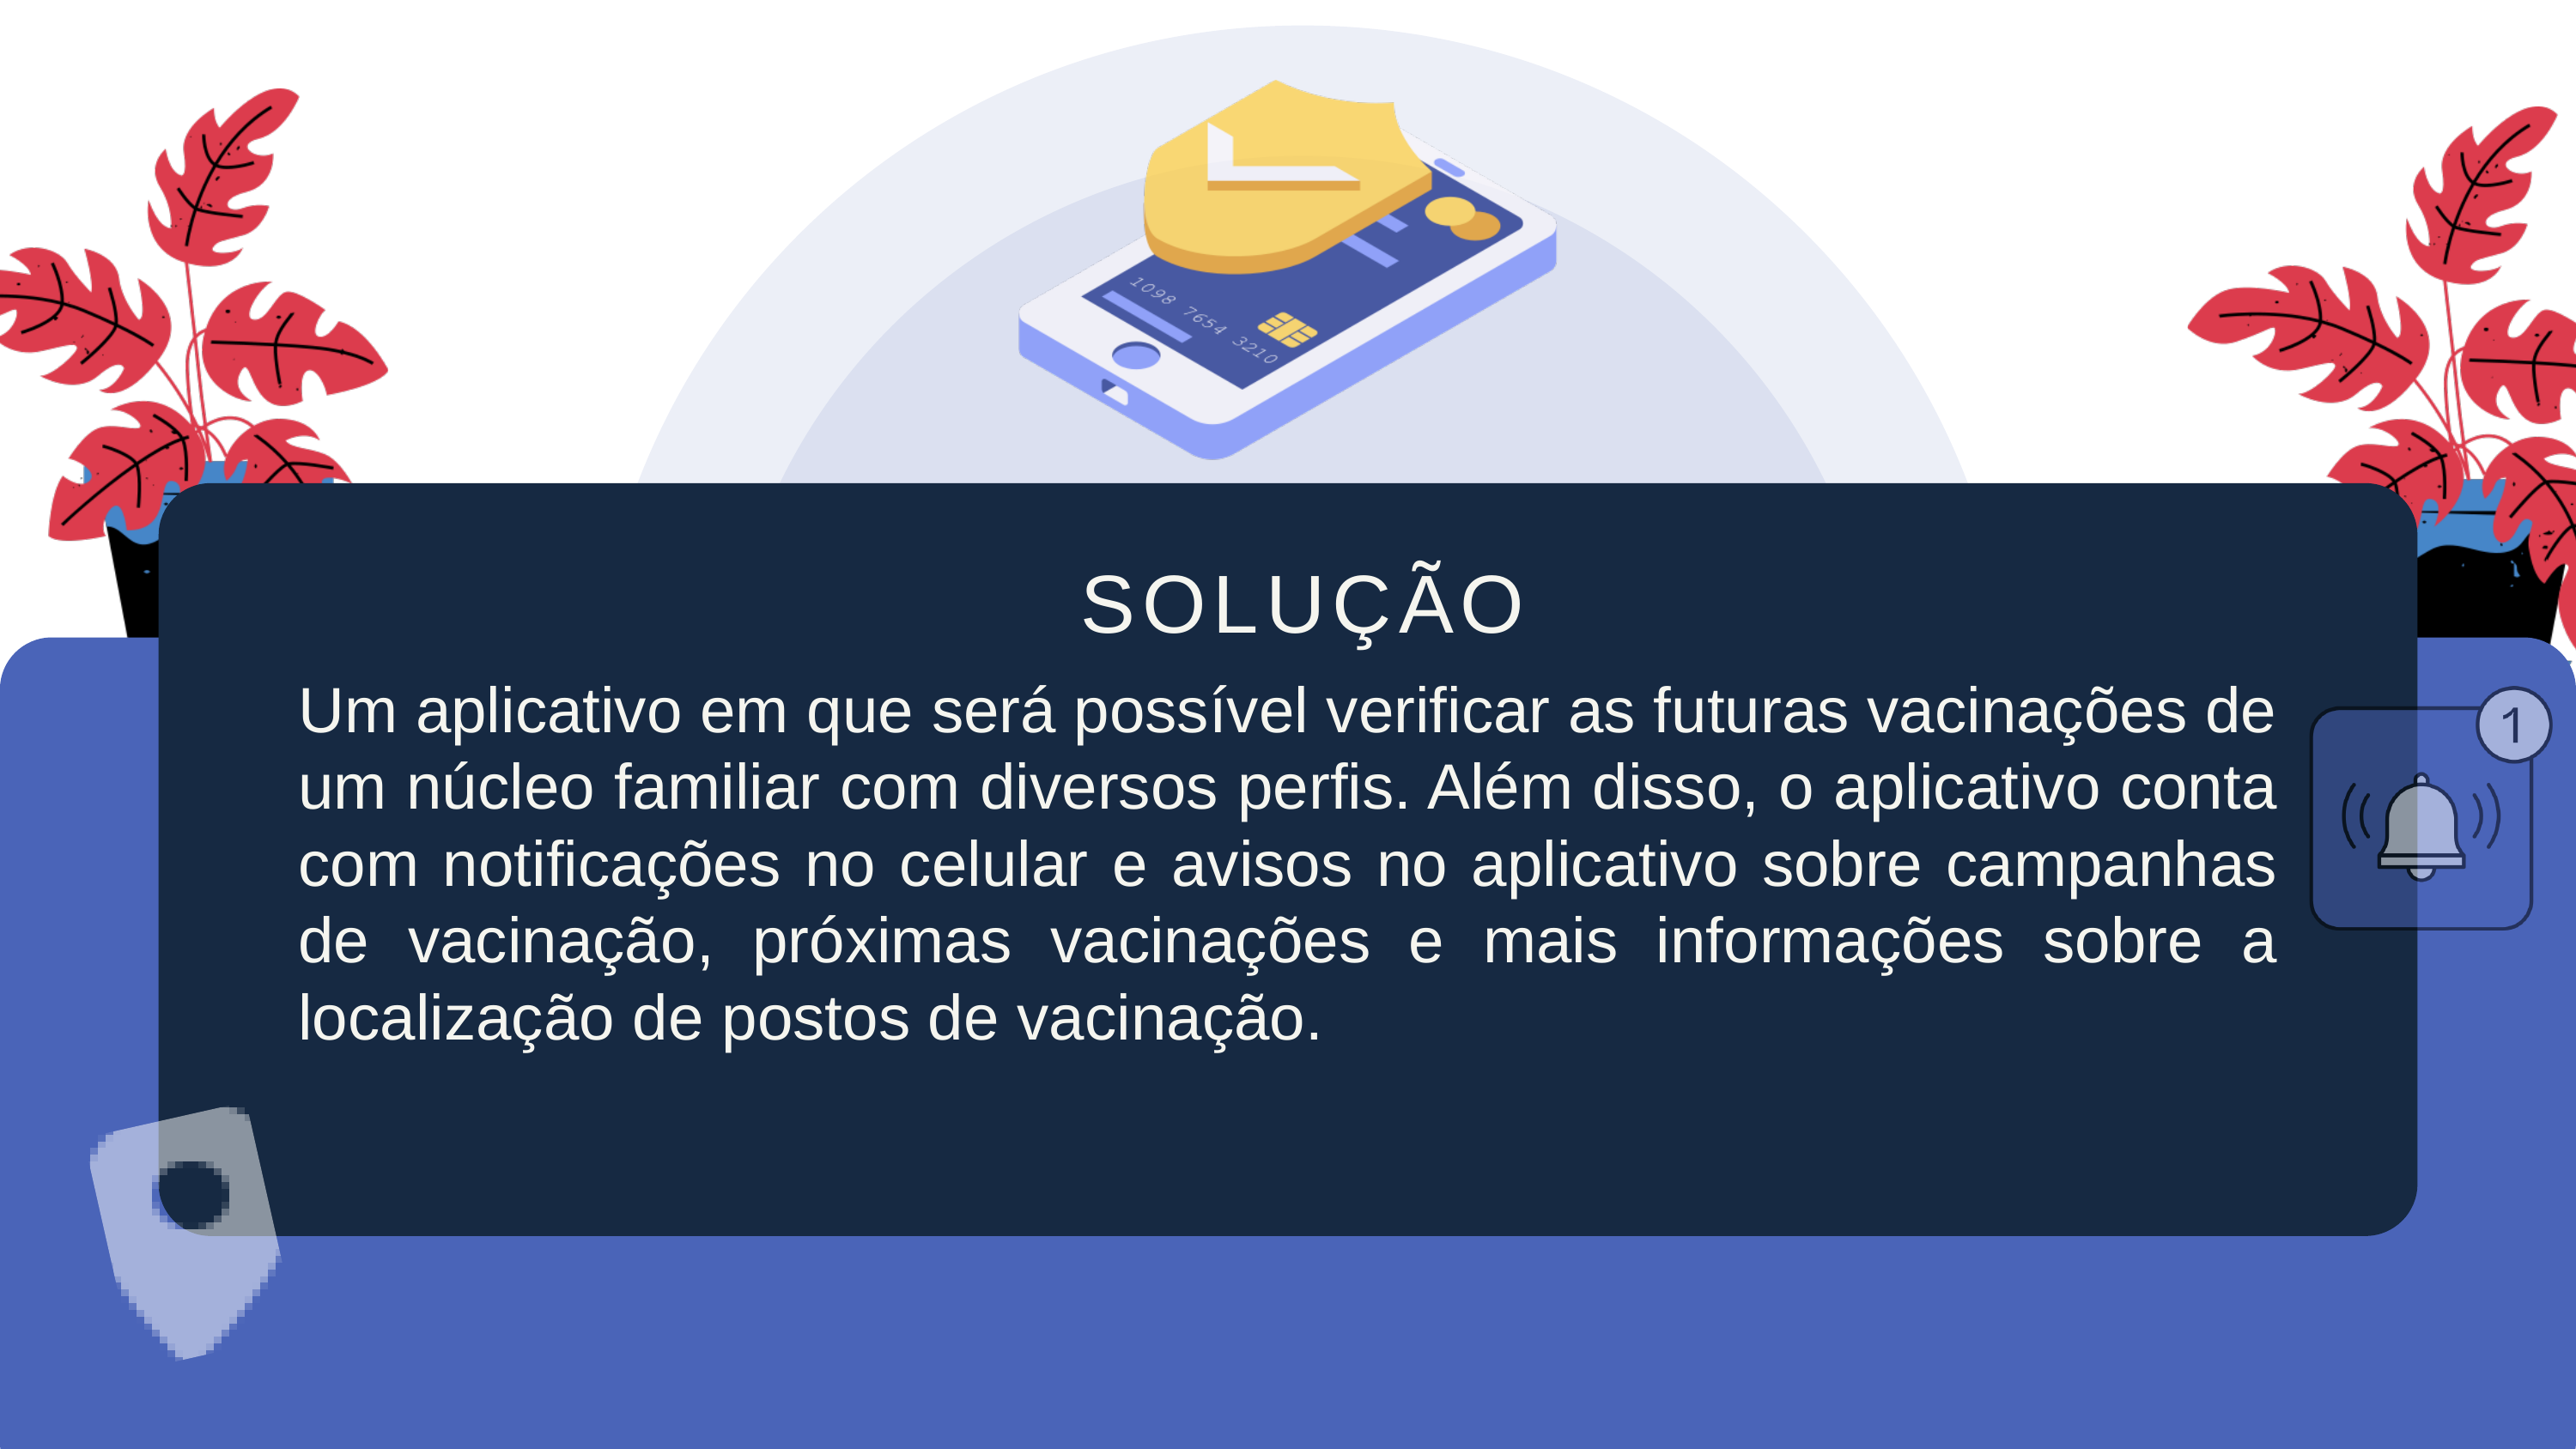

SOLUÇÃO

Um aplicativo em que será possível verificar as futuras vacinações de um núcleo familiar com diversos perfis. Além disso, o aplicativo conta com notificações no celular e avisos no aplicativo sobre campanhas de vacinação, próximas vacinações e mais informações sobre a localização de postos de vacinação.